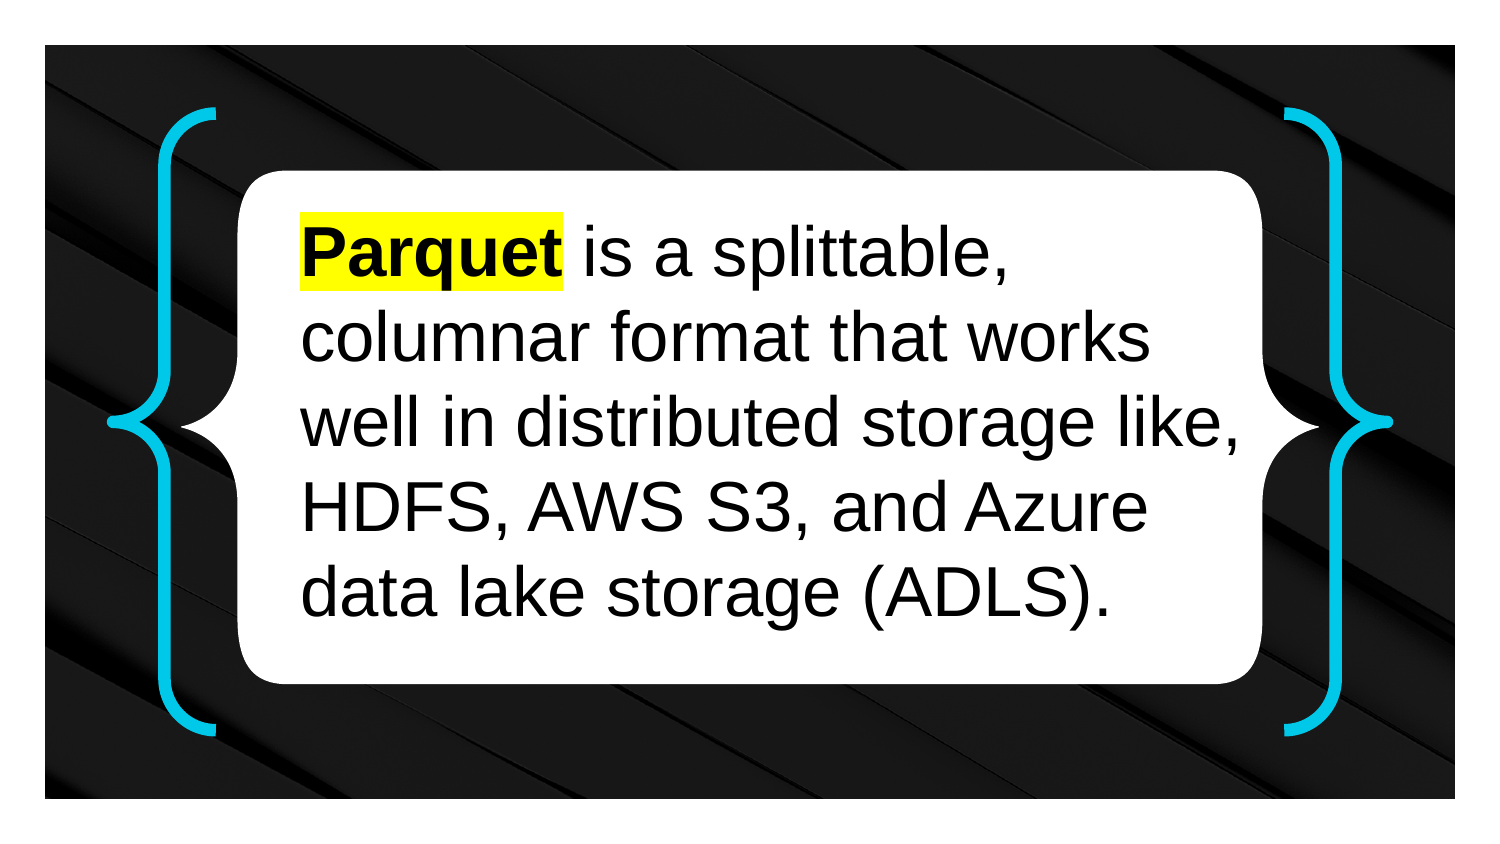

# Parquet is a splittable, columnar format that works well in distributed storage like, HDFS, AWS S3, and Azure data lake storage (ADLS).